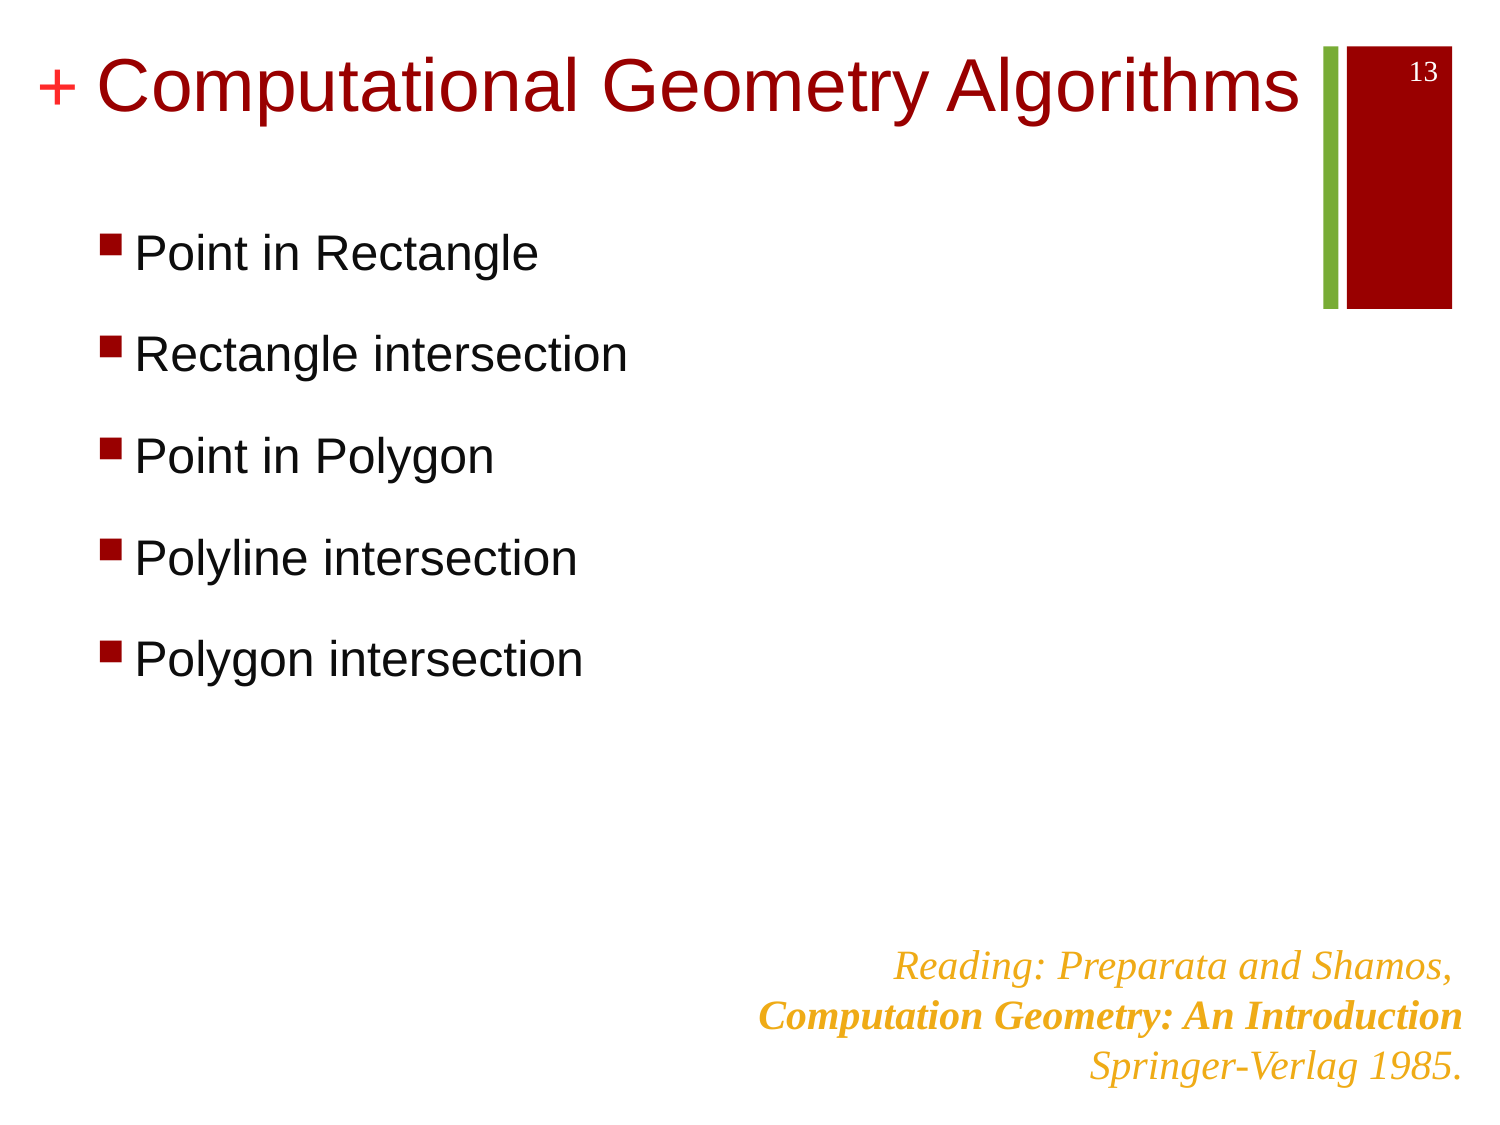

# Computational Geometry Algorithms
13
Point in Rectangle
Rectangle intersection
Point in Polygon
Polyline intersection
Polygon intersection

Reading: Preparata and Shamos,
Computation Geometry: An Introduction
Springer-Verlag 1985.